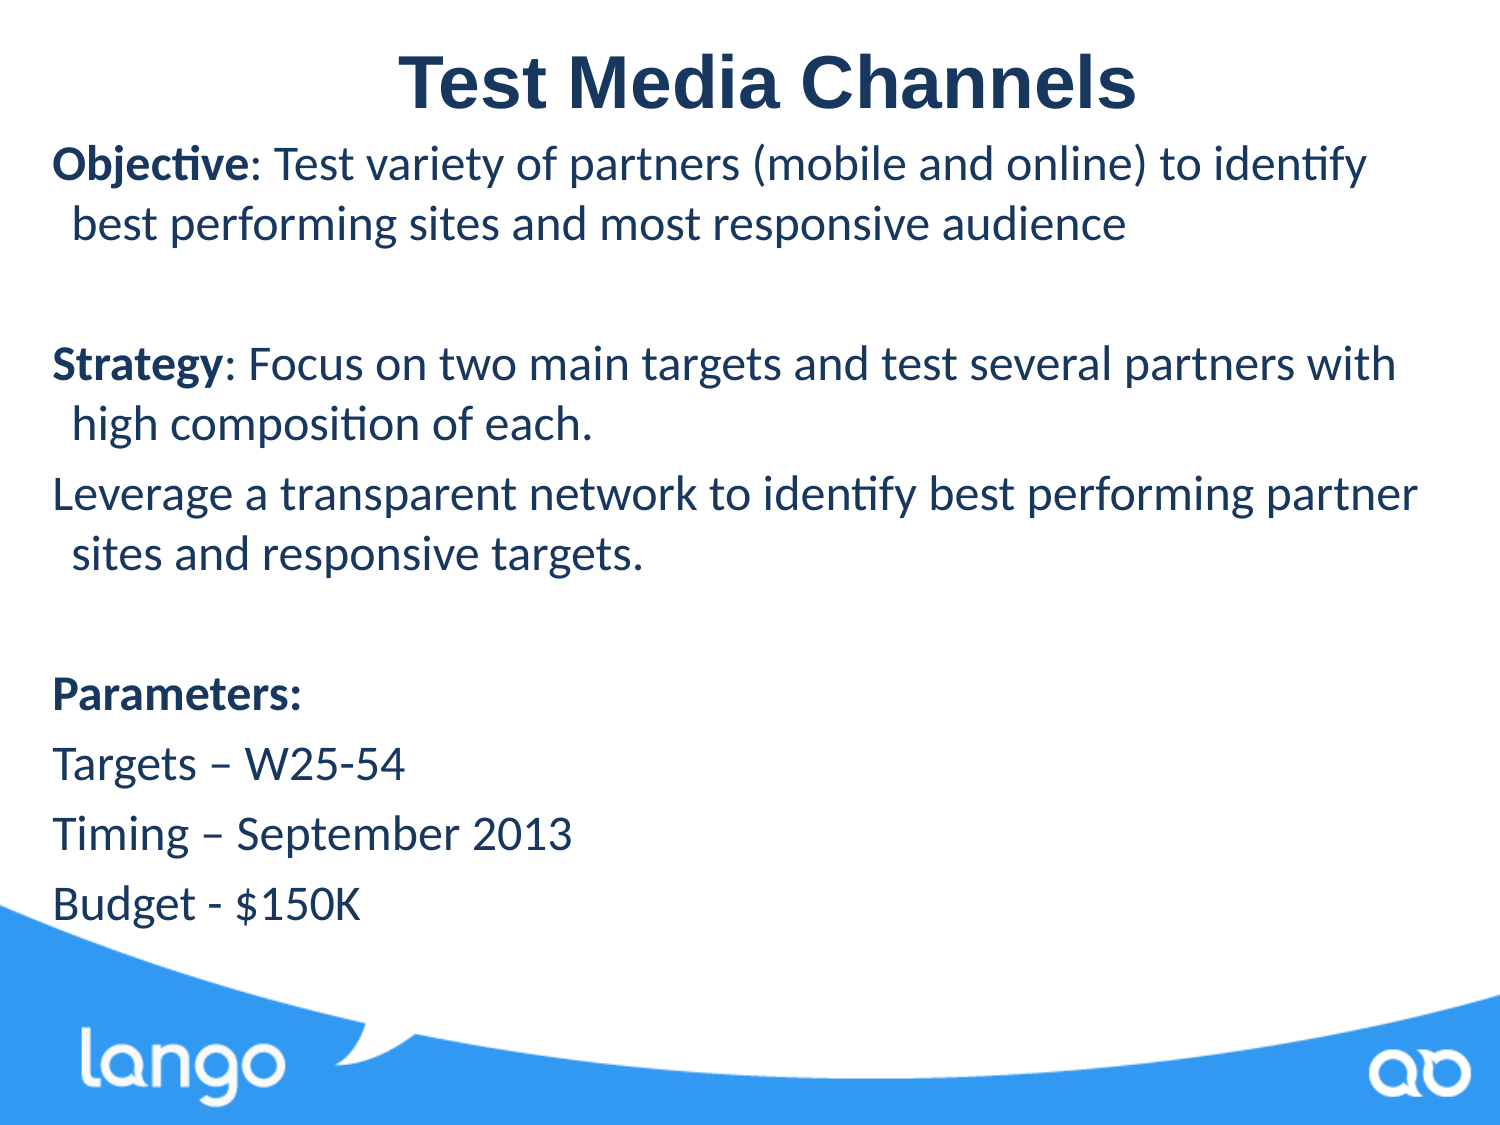

# Test Media Channels
Objective: Test variety of partners (mobile and online) to identify best performing sites and most responsive audience

Strategy: Focus on two main targets and test several partners with high composition of each.
Leverage a transparent network to identify best performing partner sites and responsive targets.

Parameters:
Targets – W25-54
Timing – September 2013
Budget - $150K